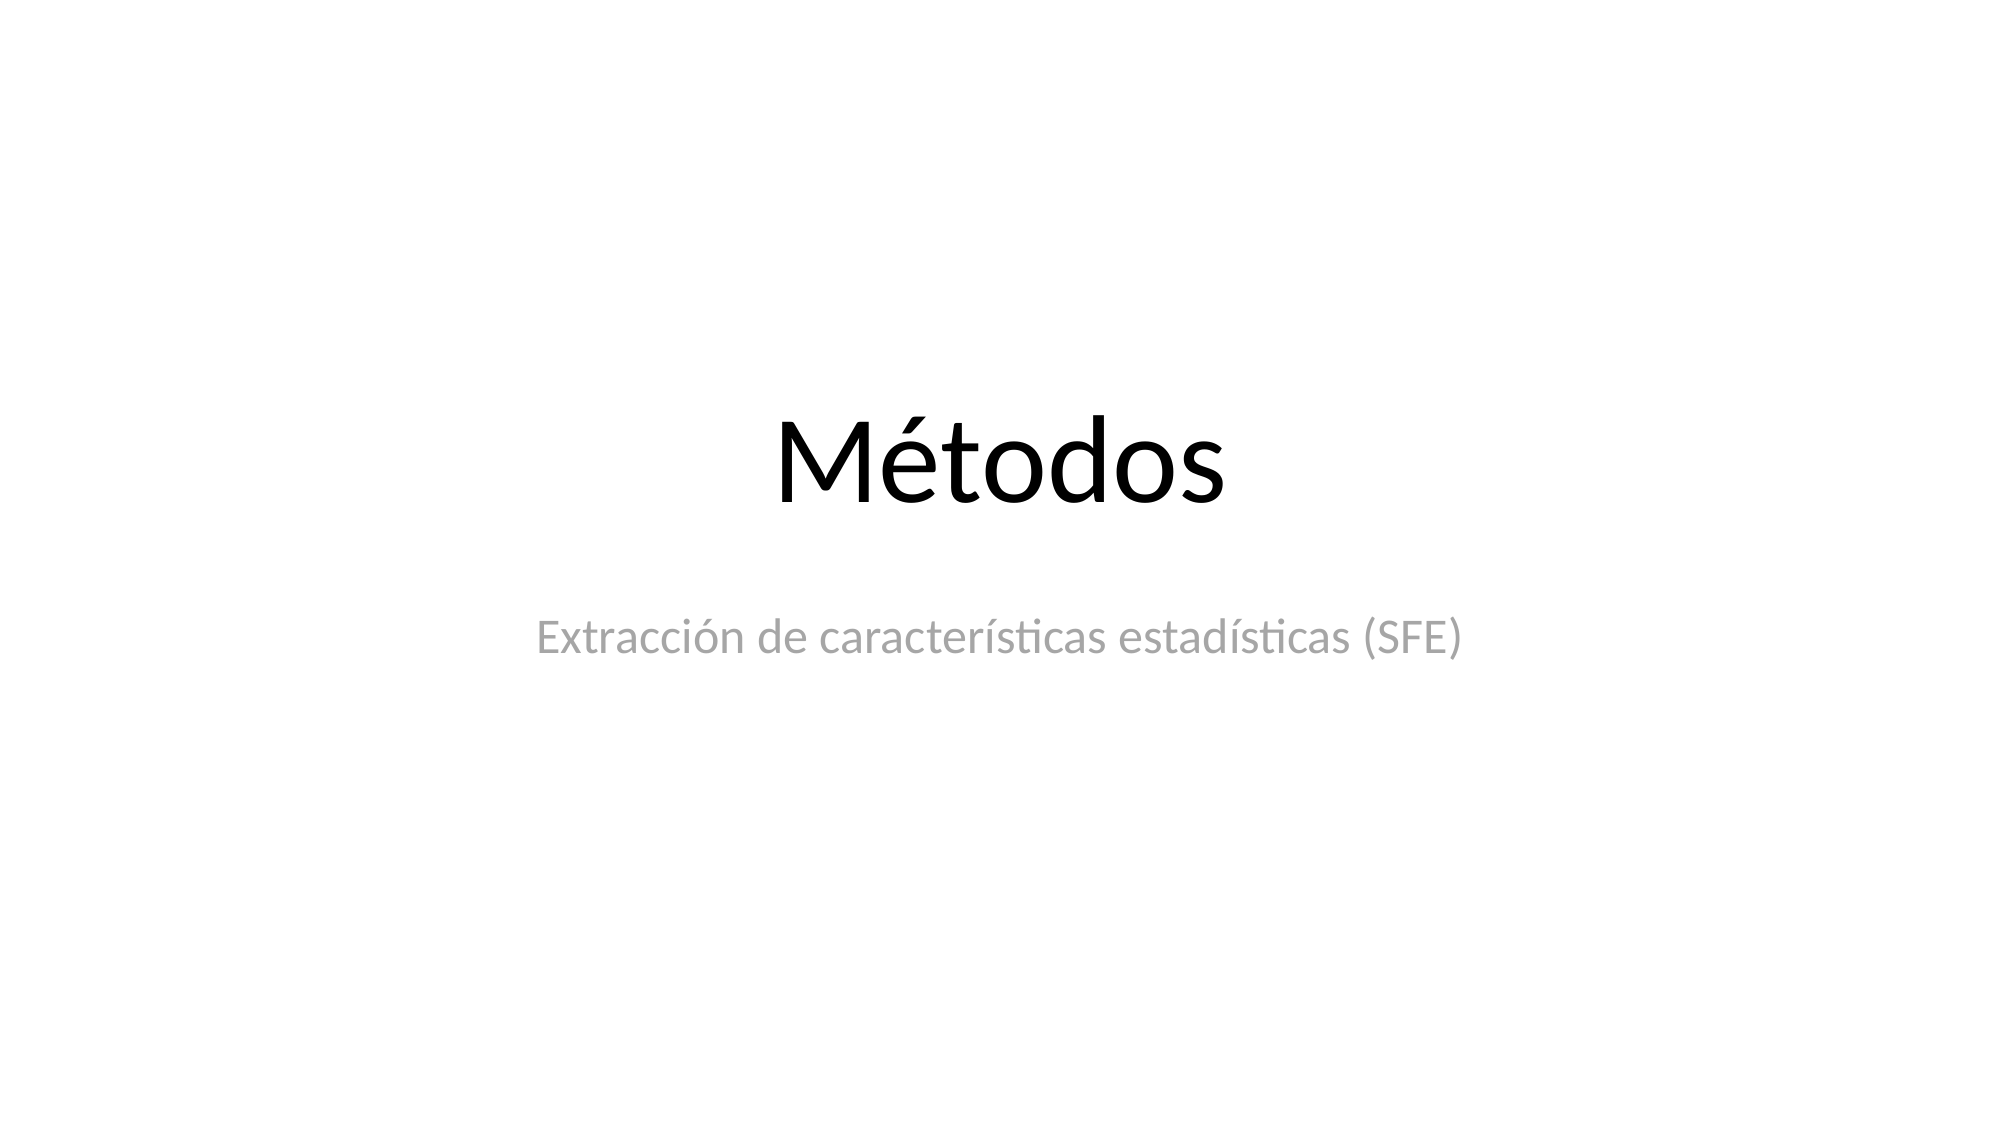

# Métodos
Extracción de características estadísticas (SFE)